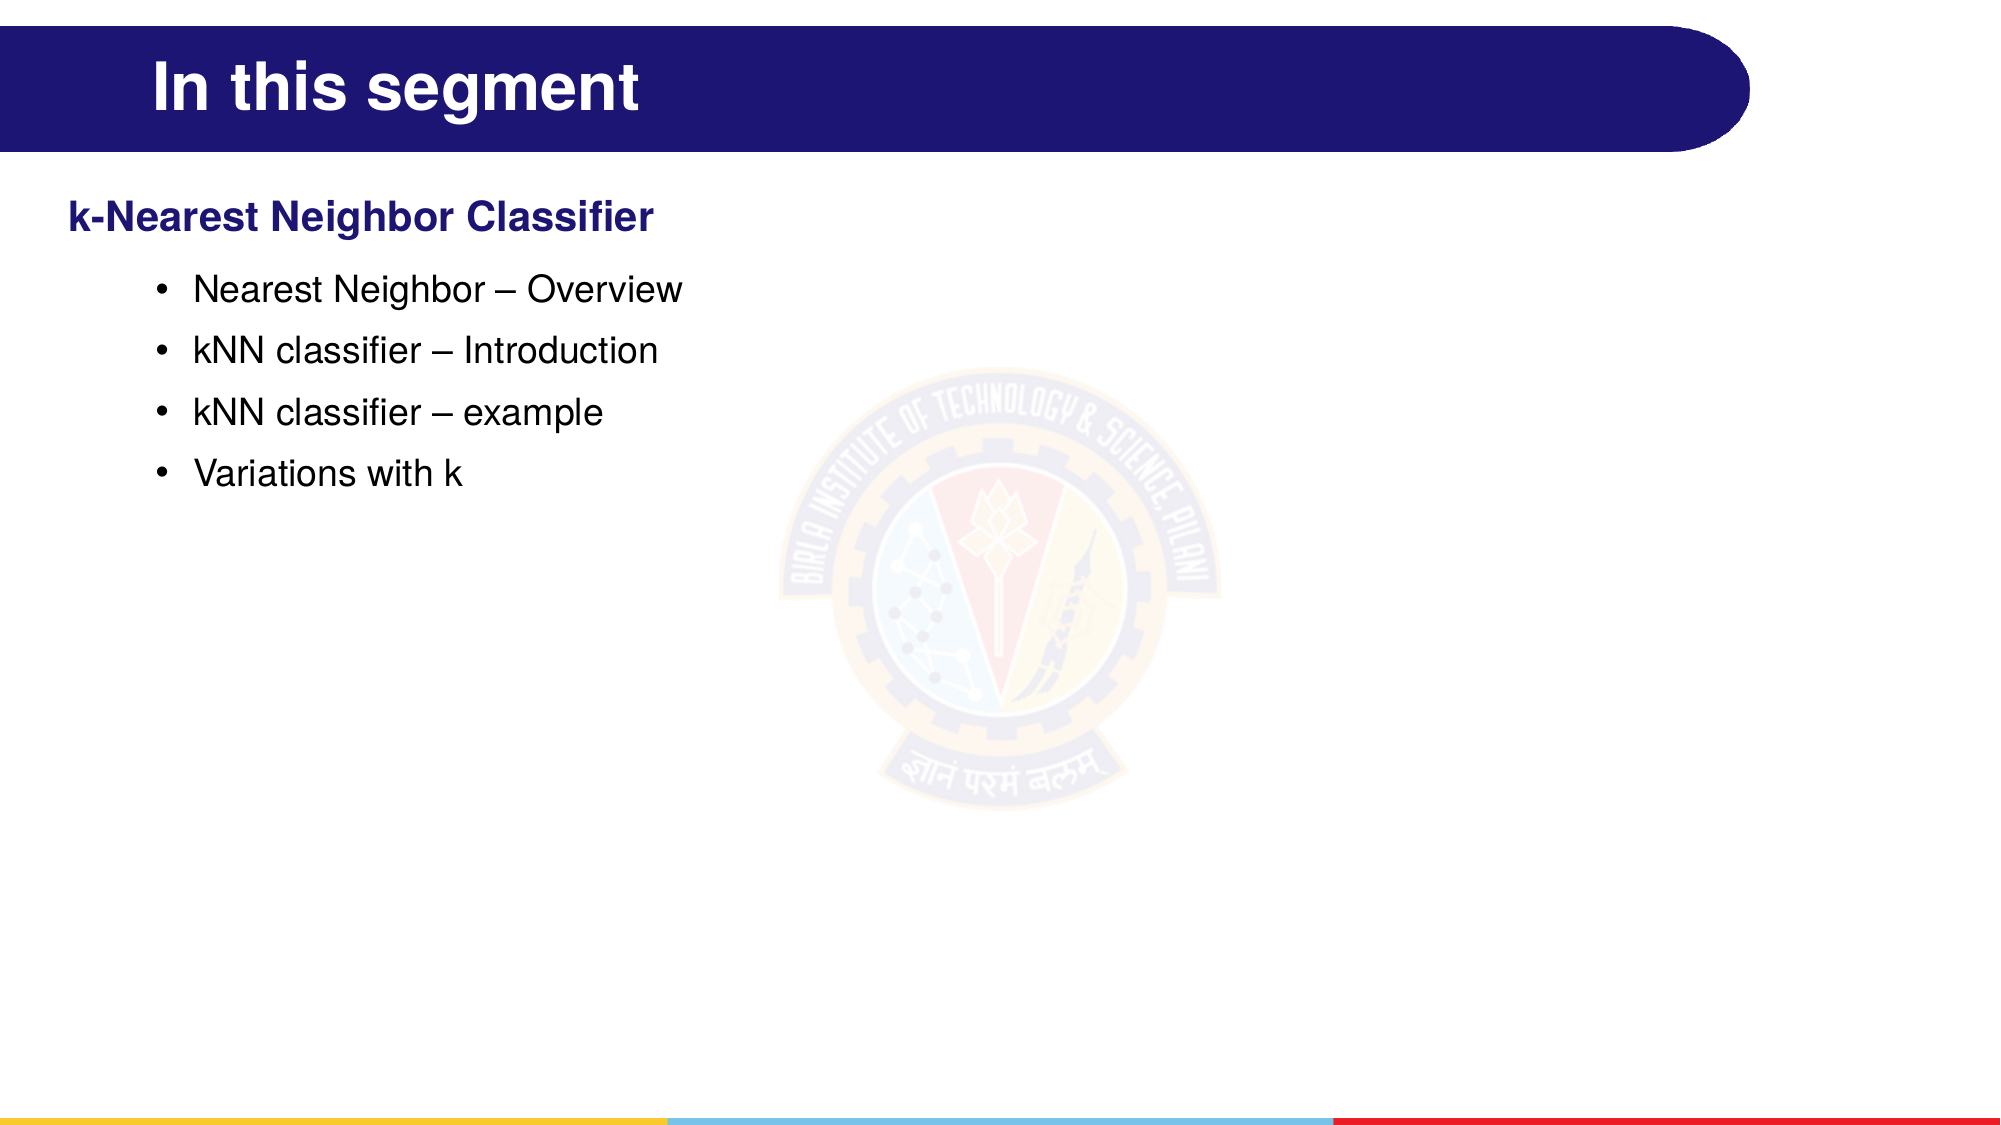

# In this segment
k-Nearest Neighbor Classifier
Nearest Neighbor – Overview
kNN classifier – Introduction
kNN classifier – example
Variations with k